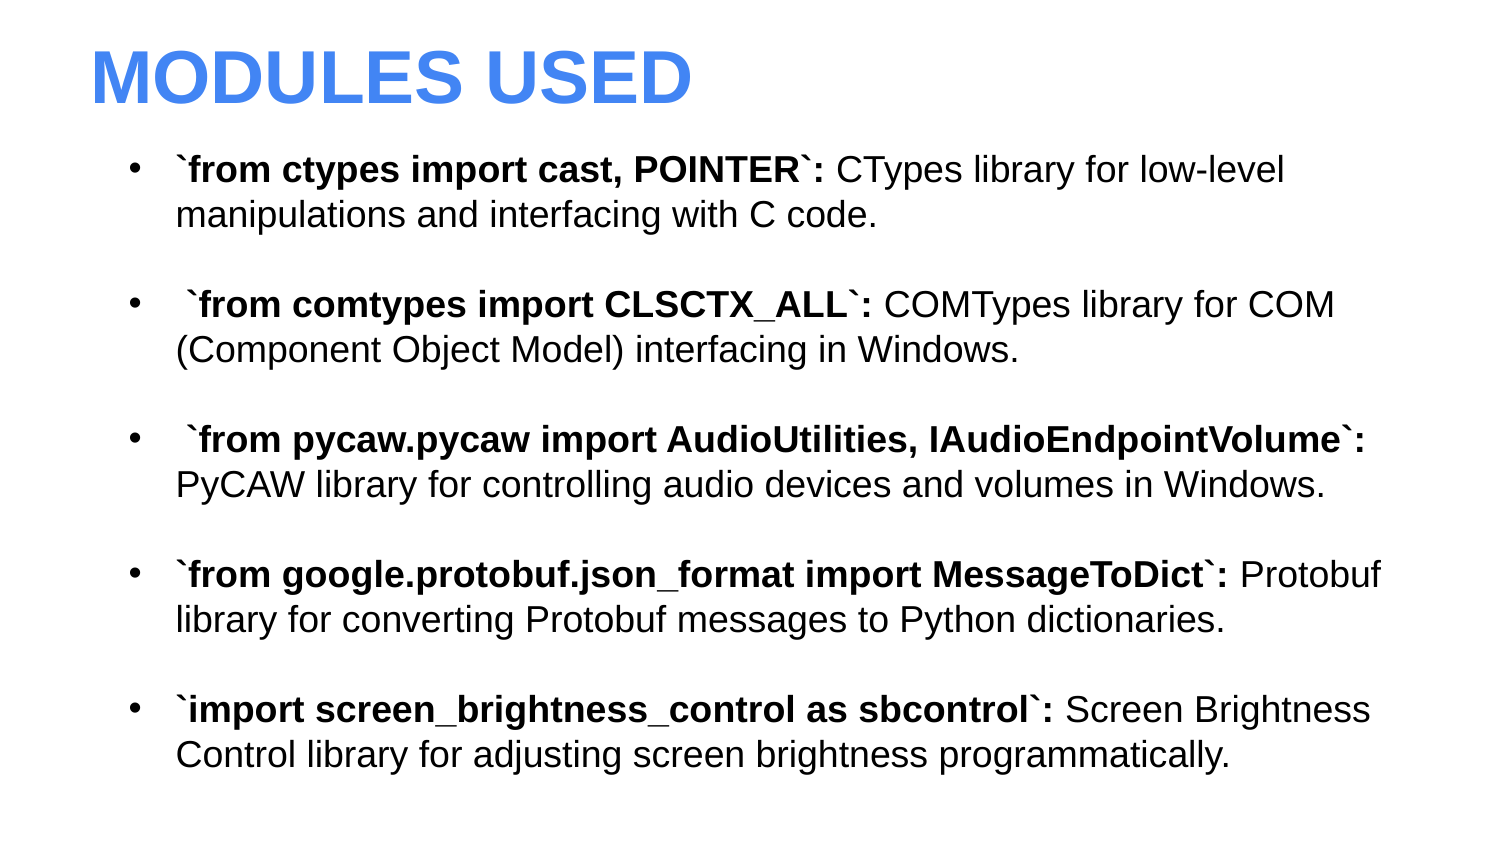

MODULES USED
`from ctypes import cast, POINTER`: CTypes library for low-level manipulations and interfacing with C code.

 `from comtypes import CLSCTX_ALL`: COMTypes library for COM (Component Object Model) interfacing in Windows.

 `from pycaw.pycaw import AudioUtilities, IAudioEndpointVolume`: PyCAW library for controlling audio devices and volumes in Windows.

`from google.protobuf.json_format import MessageToDict`: Protobuf library for converting Protobuf messages to Python dictionaries.

`import screen_brightness_control as sbcontrol`: Screen Brightness Control library for adjusting screen brightness programmatically.